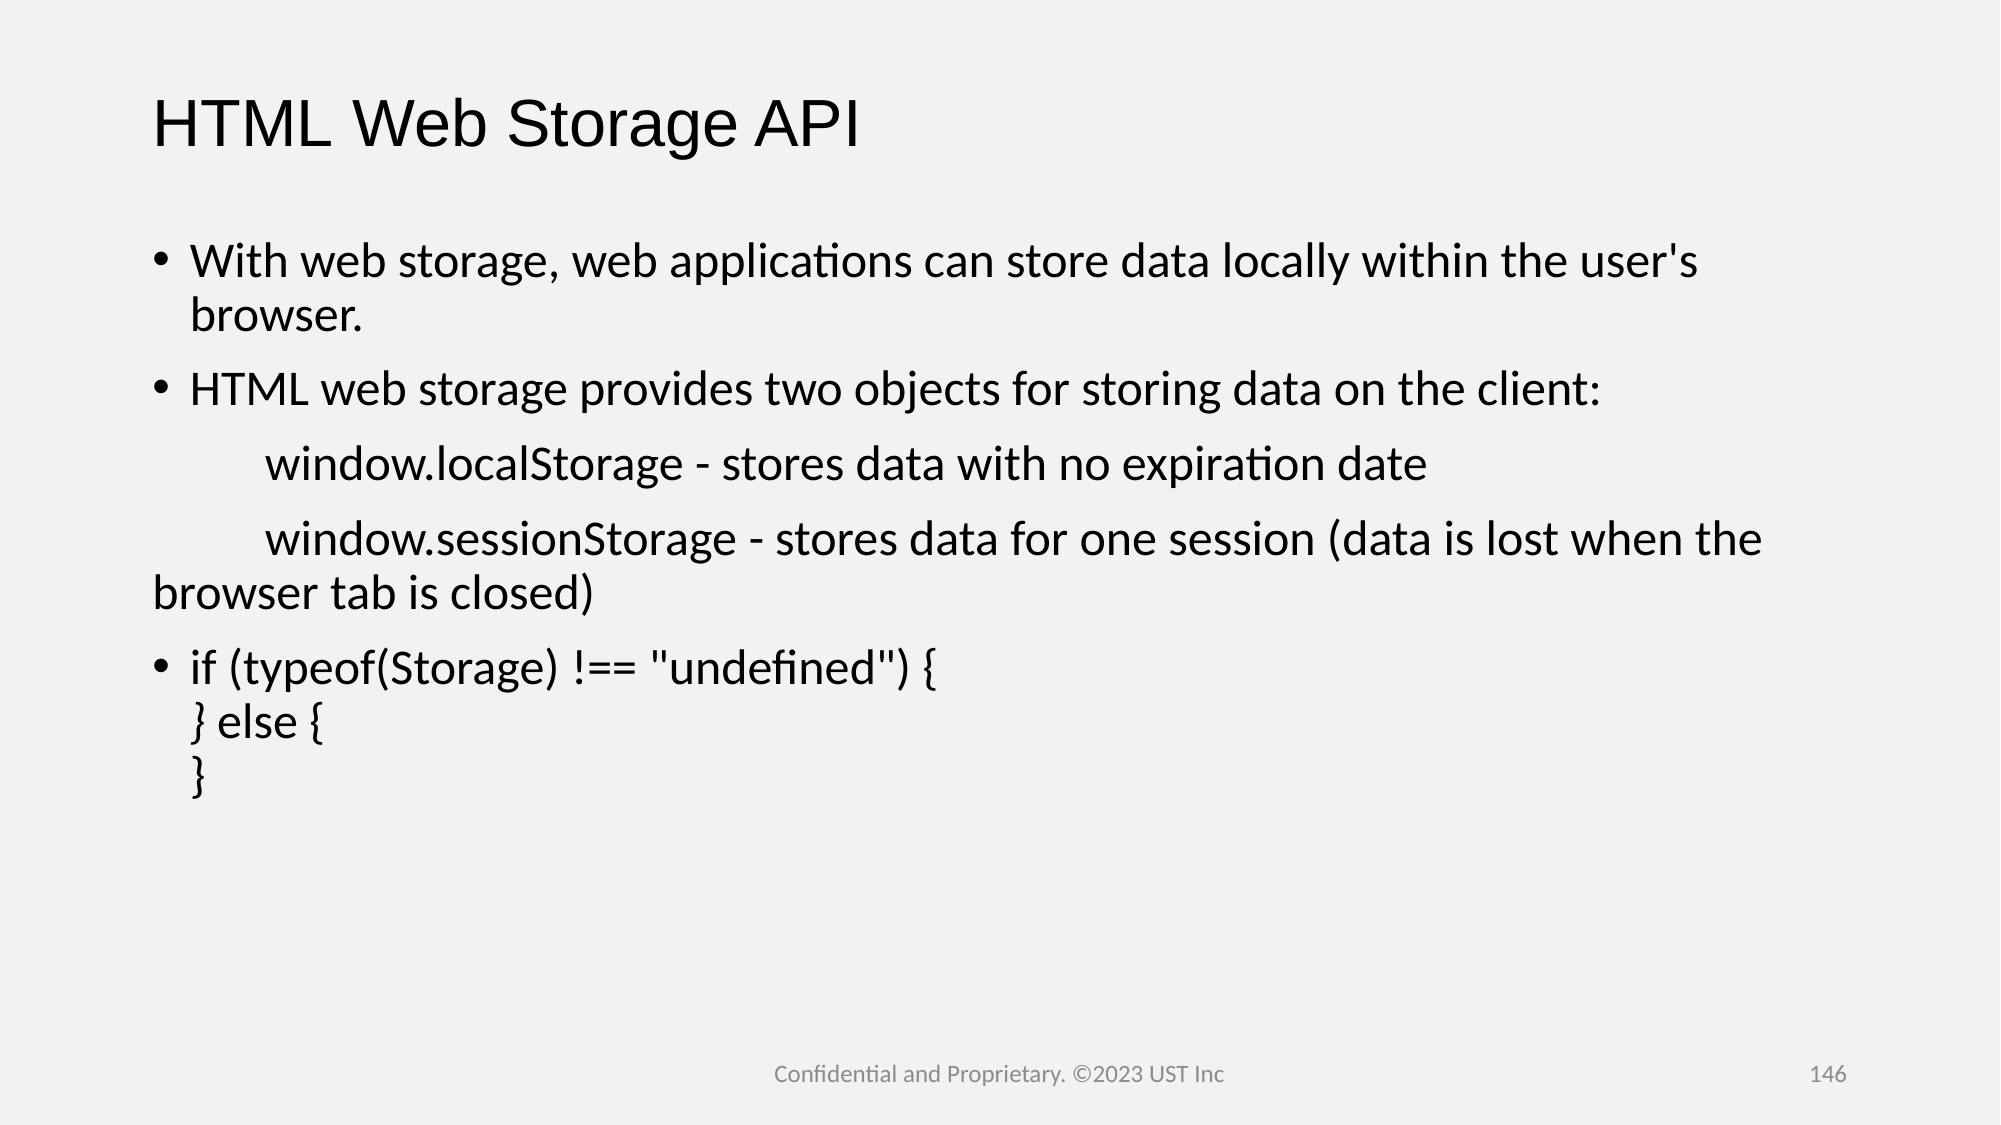

# HTML Web Storage API

With web storage, web applications can store data locally within the user's browser.
HTML web storage provides two objects for storing data on the client:
          window.localStorage - stores data with no expiration date
          window.sessionStorage - stores data for one session (data is lost when the browser tab is closed)
if (typeof(Storage) !== "undefined") {
} else { 
}

Confidential and Proprietary. ©2023 UST Inc
146